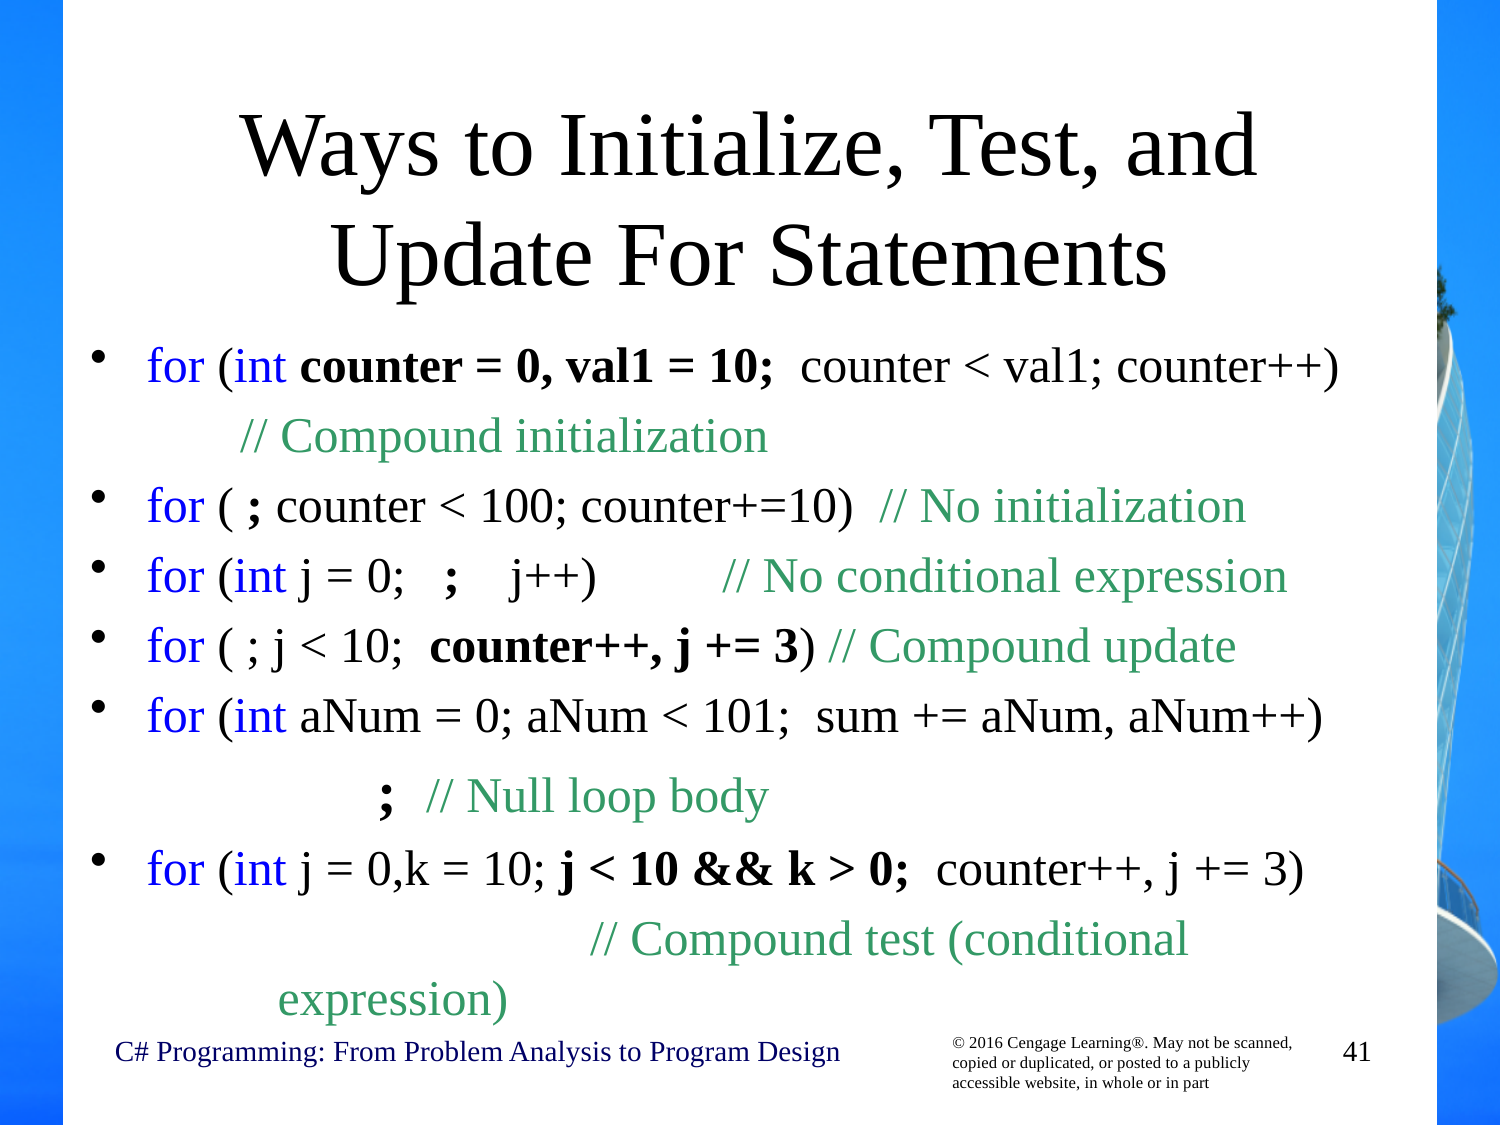

# Ways to Initialize, Test, and Update For Statements
for (int counter = 0, val1 = 10;  counter < val1; counter++)
	// Compound initialization
for ( ; counter < 100; counter+=10)  // No initialization
for (int j = 0;   ;    j++)          // No conditional expression
for ( ; j < 10;  counter++, j += 3) // Compound update
for (int aNum = 0; aNum < 101;  sum += aNum, aNum++)
           ;  // Null loop body
for (int j = 0,k = 10; j < 10 && k > 0;  counter++, j += 3)
			 // Compound test (conditional expression)
C# Programming: From Problem Analysis to Program Design

41